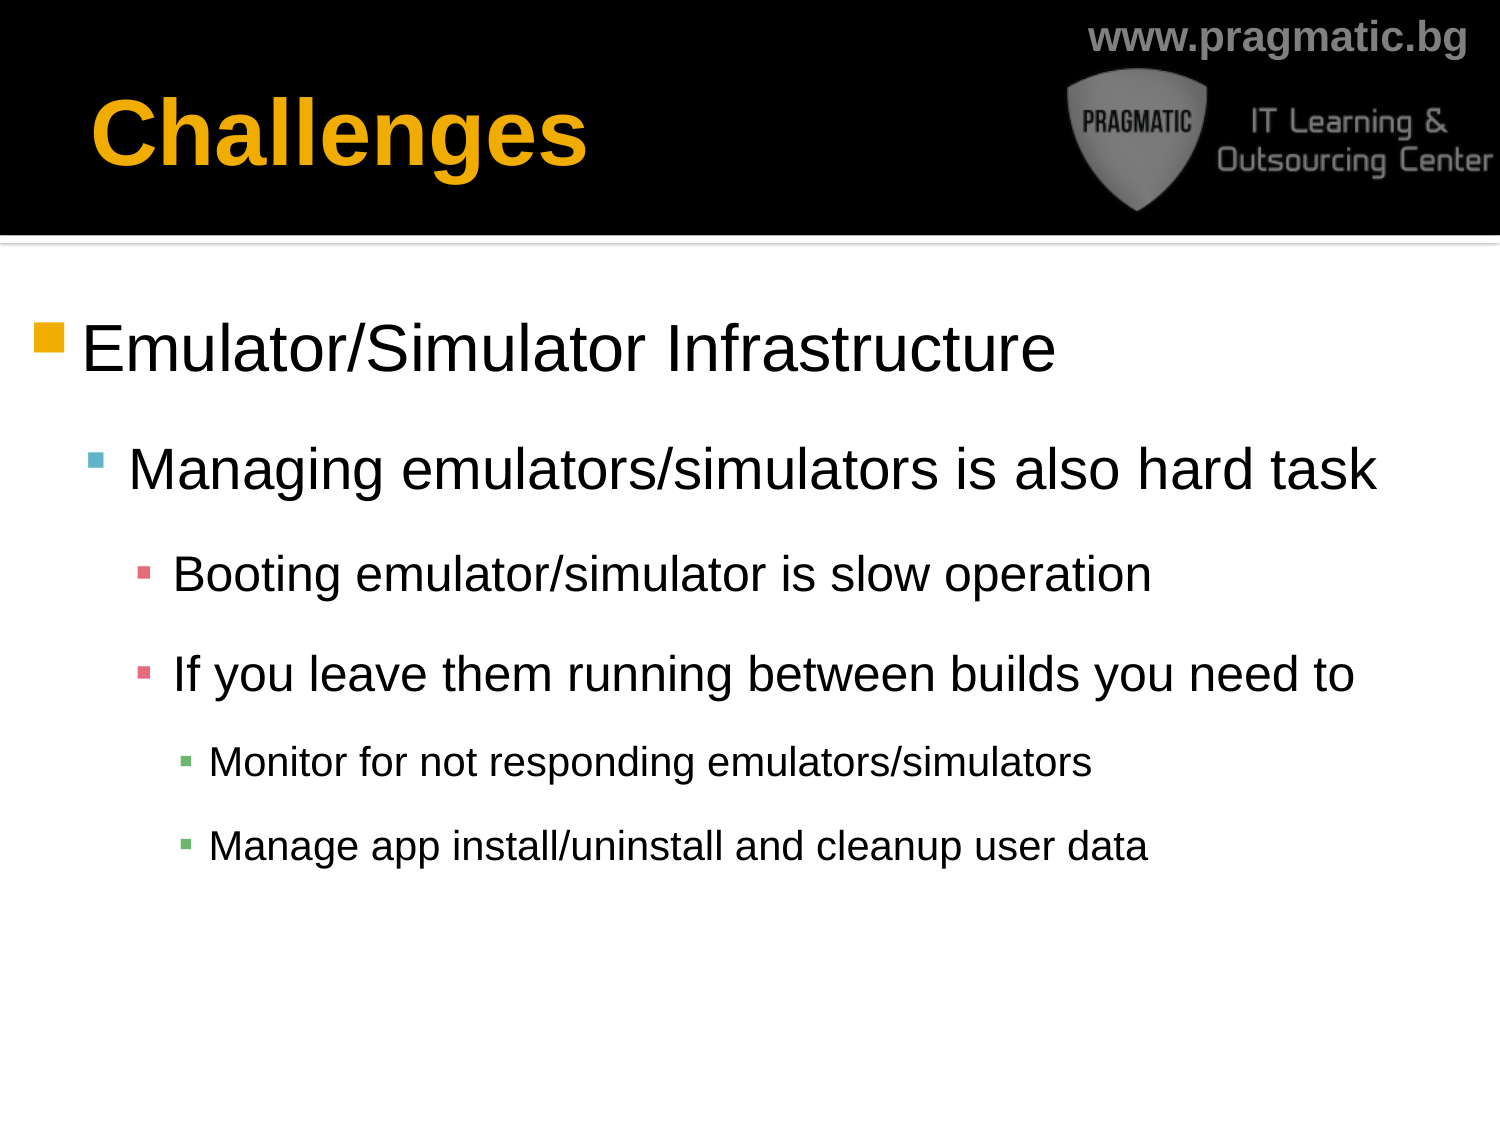

# Challenges
Emulator/Simulator Infrastructure
Managing emulators/simulators is also hard task
Booting emulator/simulator is slow operation
If you leave them running between builds you need to
Monitor for not responding emulators/simulators
Manage app install/uninstall and cleanup user data